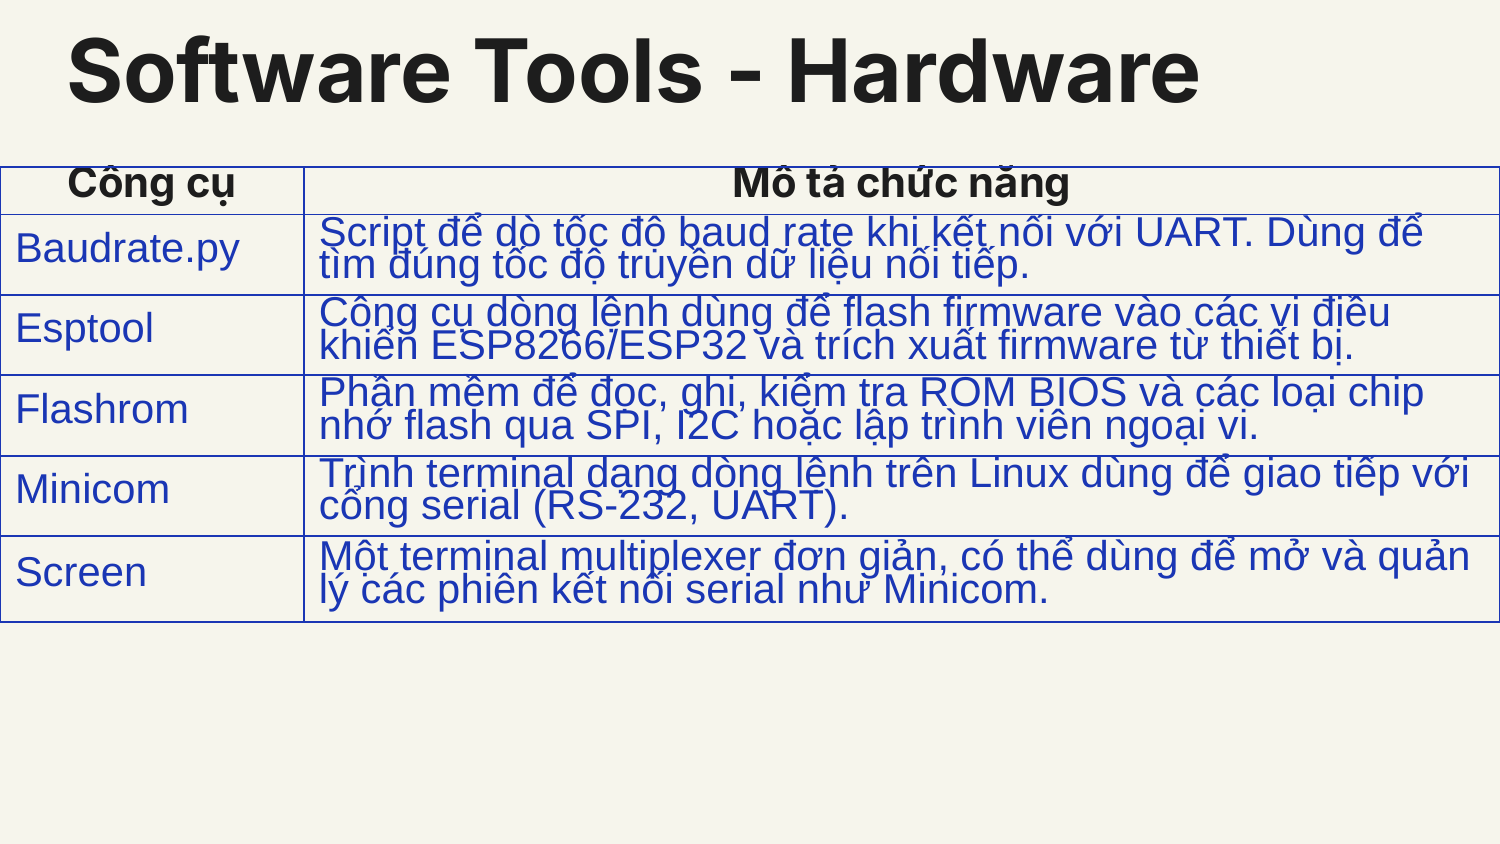

# Software Tools - Hardware
| Công cụ | Mô tả chức năng |
| --- | --- |
| Baudrate.py | Script để dò tốc độ baud rate khi kết nối với UART. Dùng để tìm đúng tốc độ truyền dữ liệu nối tiếp. |
| Esptool | Công cụ dòng lệnh dùng để flash firmware vào các vi điều khiển ESP8266/ESP32 và trích xuất firmware từ thiết bị. |
| Flashrom | Phần mềm để đọc, ghi, kiểm tra ROM BIOS và các loại chip nhớ flash qua SPI, I2C hoặc lập trình viên ngoại vi. |
| Minicom | Trình terminal dạng dòng lệnh trên Linux dùng để giao tiếp với cổng serial (RS-232, UART). |
| Screen | Một terminal multiplexer đơn giản, có thể dùng để mở và quản lý các phiên kết nối serial như Minicom. |